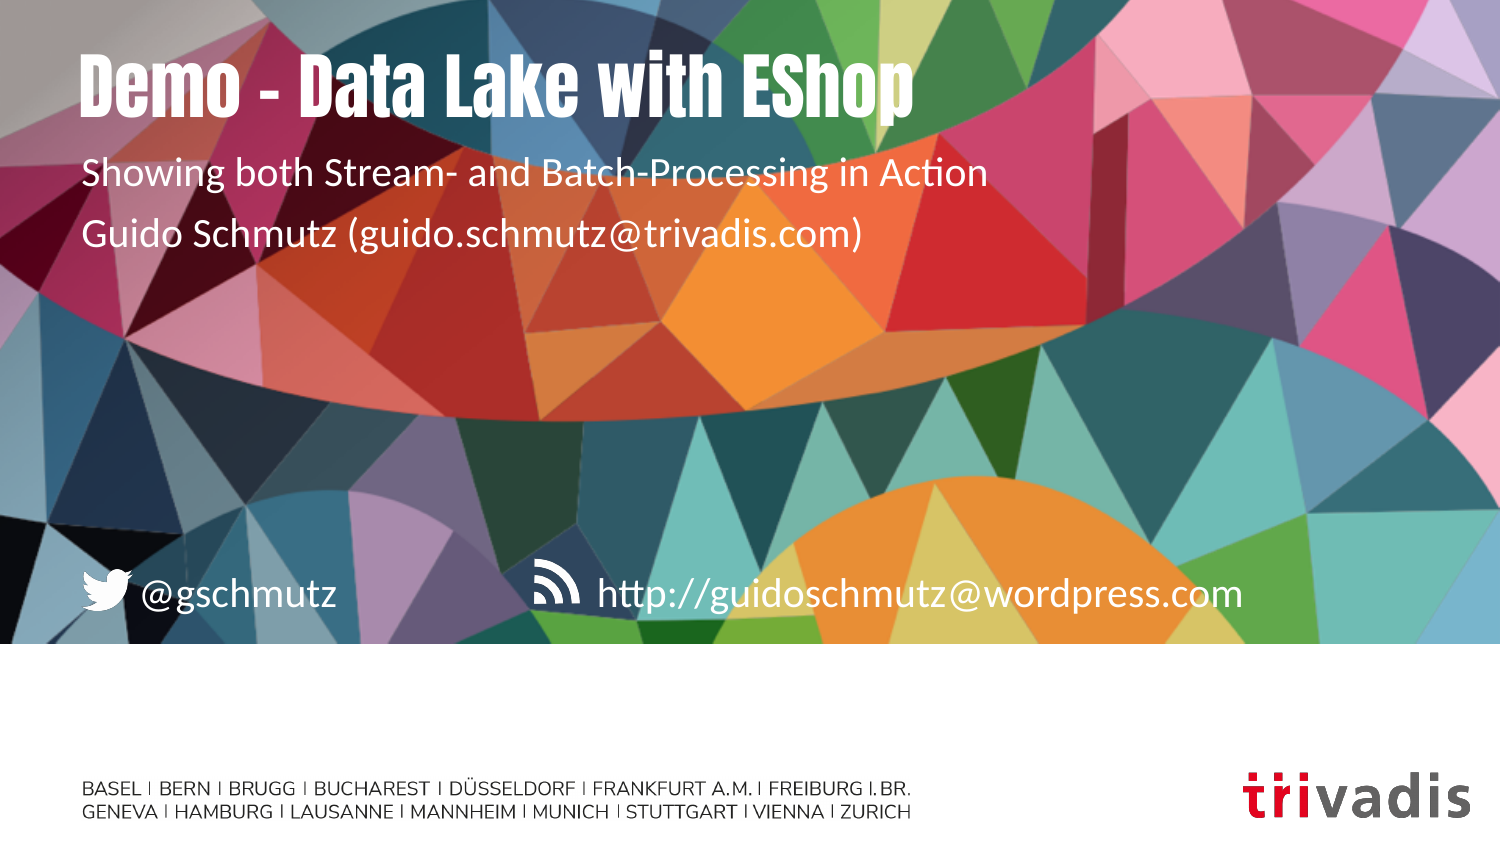

# Demo – Data Lake with EShop
Showing both Stream- and Batch-Processing in Action
Guido Schmutz (guido.schmutz@trivadis.com)
@gschmutz
http://guidoschmutz@wordpress.com